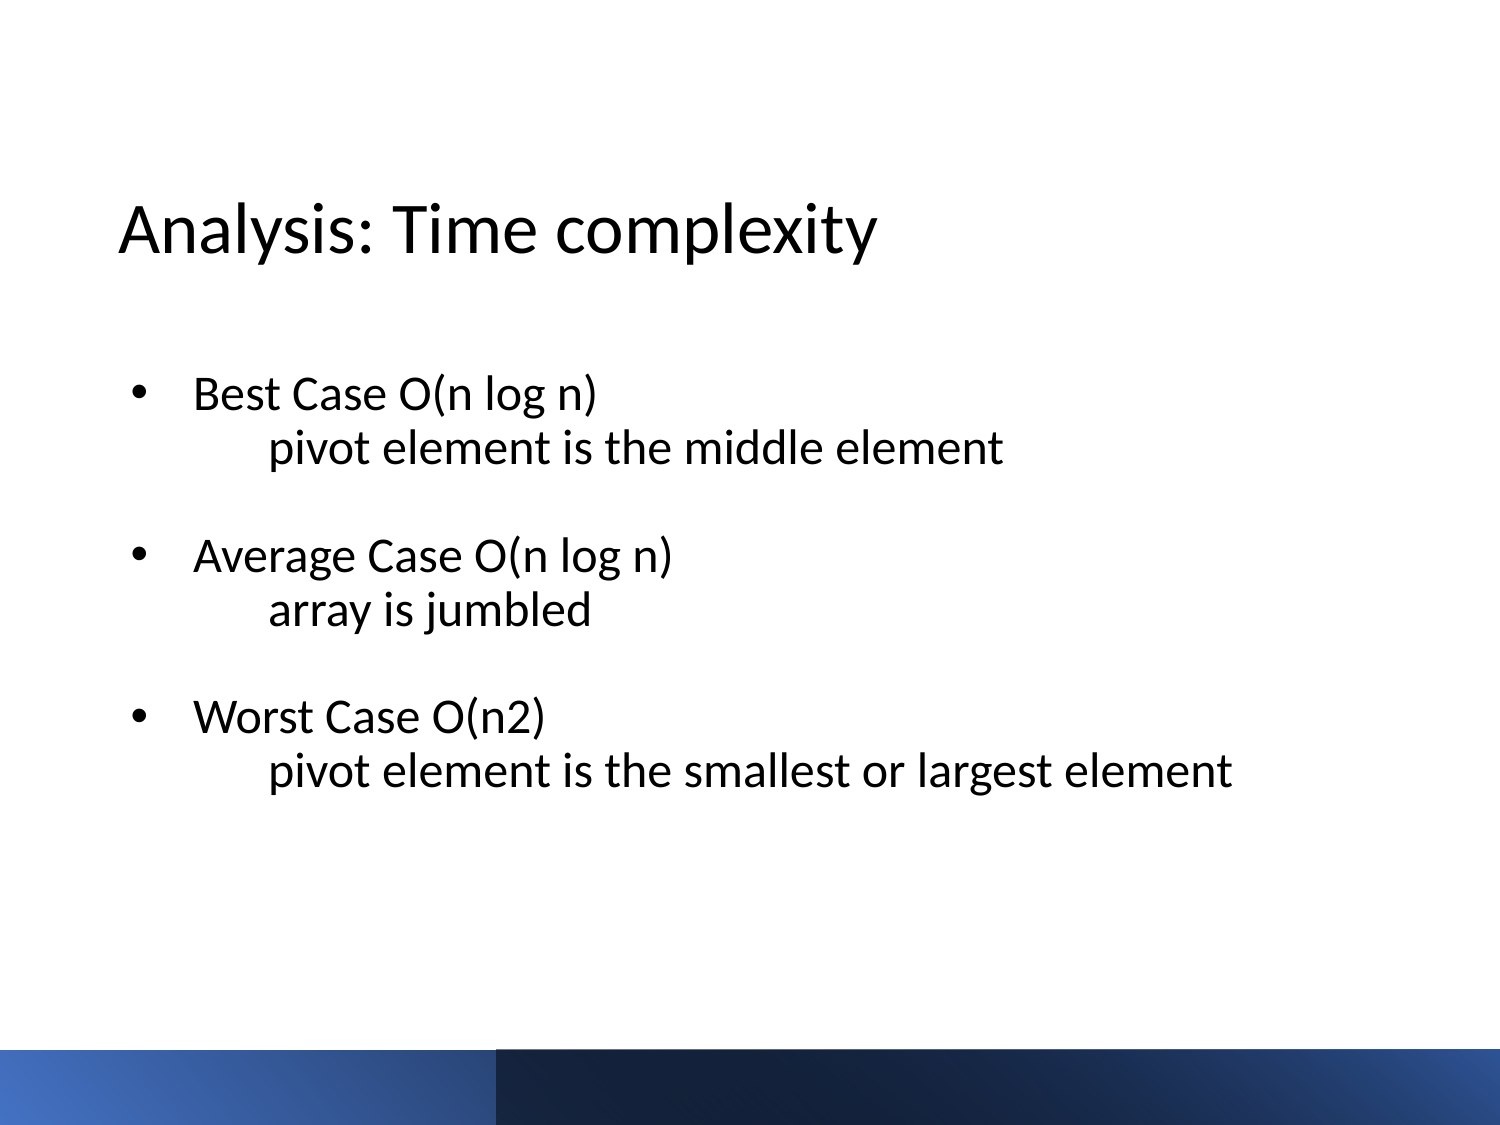

# Analysis: Time complexity

Best Case O(n log n)
pivot element is the middle element

Average Case O(n log n)
array is jumbled

Worst Case O(n2)
pivot element is the smallest or largest element